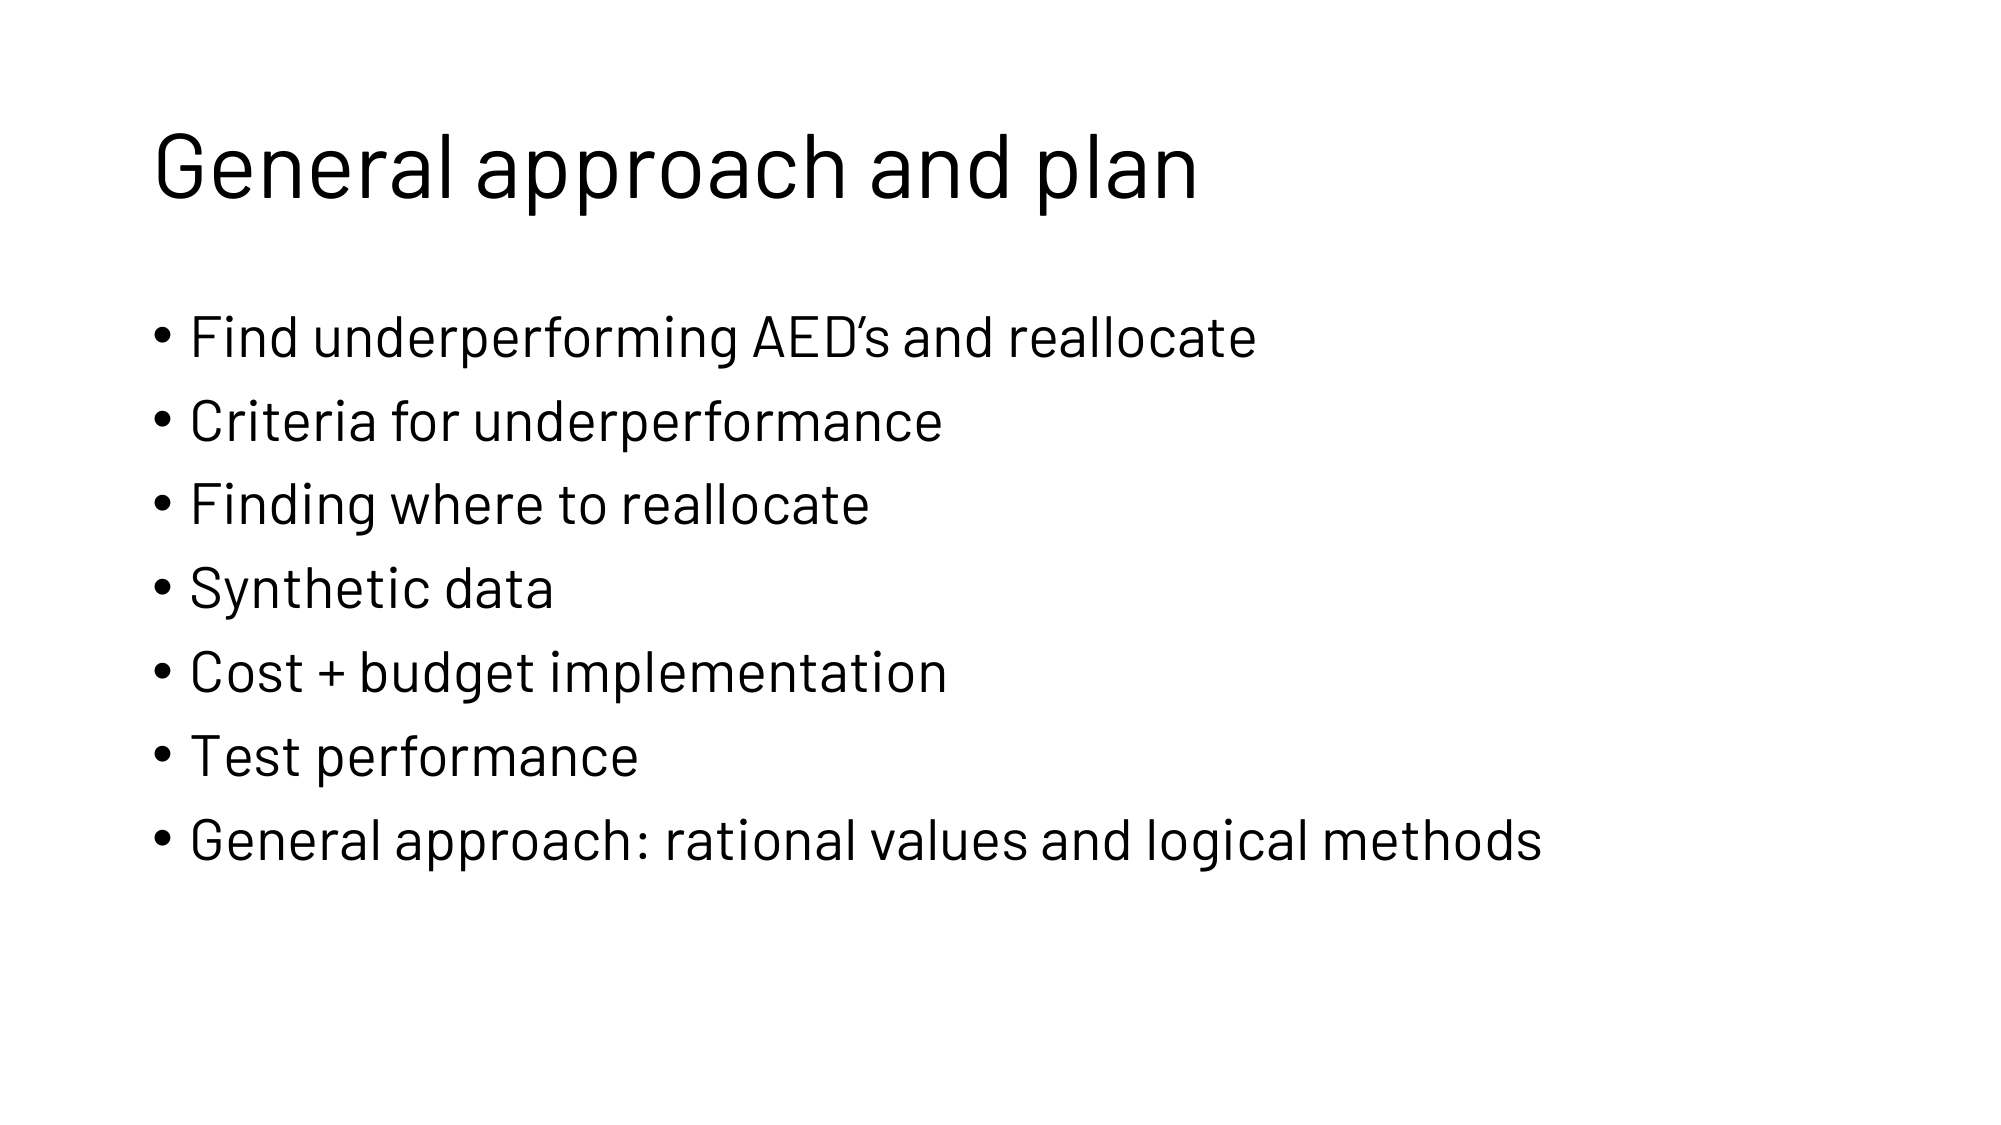

# General approach and plan
Find underperforming AED’s and reallocate
Criteria for underperformance
Finding where to reallocate
Synthetic data
Cost + budget implementation
Test performance
General approach: rational values and logical methods